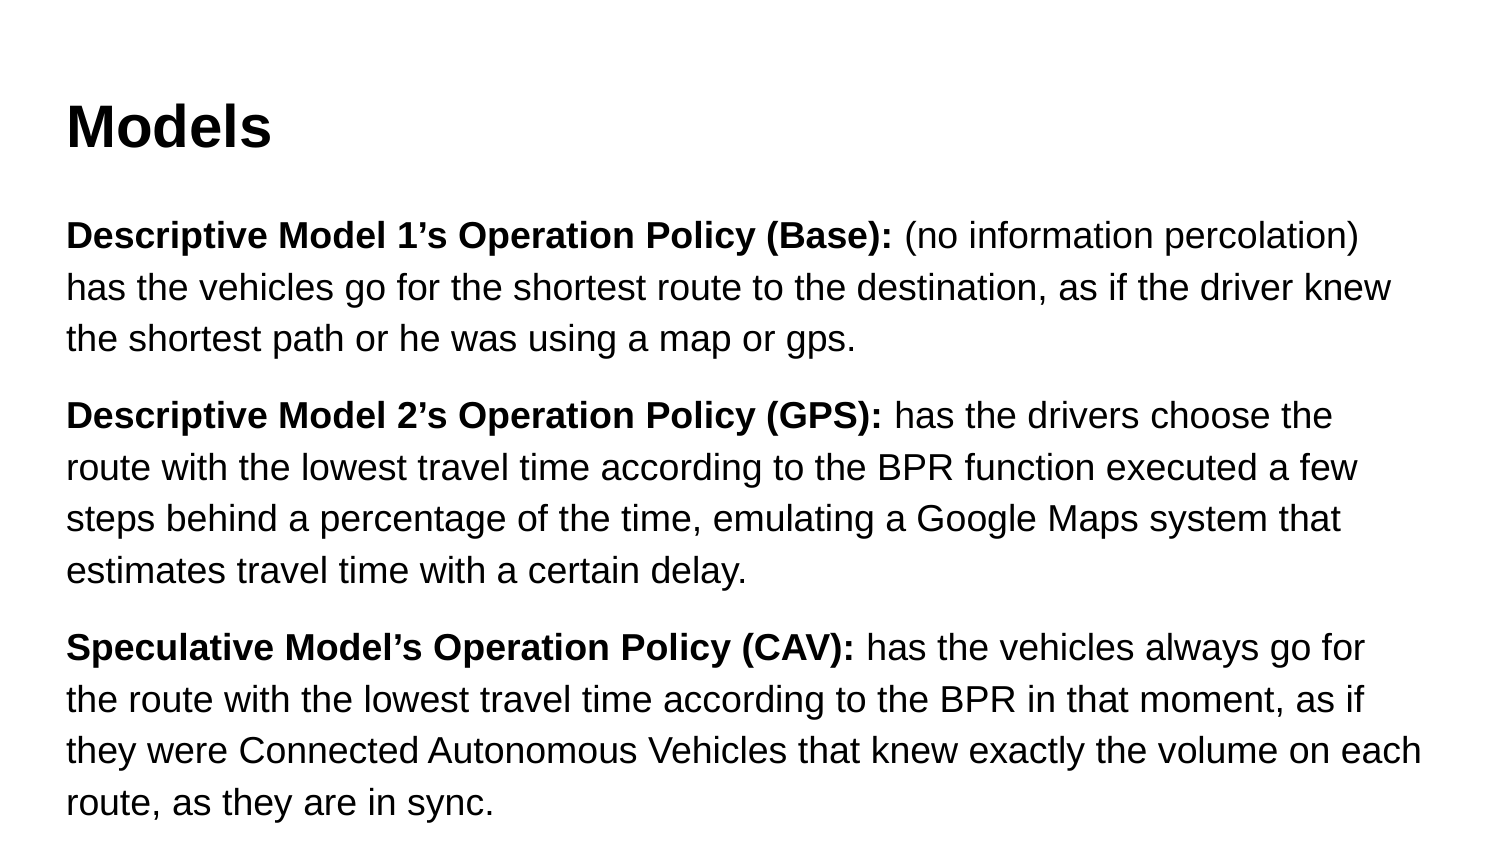

# Models
Descriptive Model 1’s Operation Policy (Base): (no information percolation) has the vehicles go for the shortest route to the destination, as if the driver knew the shortest path or he was using a map or gps.
Descriptive Model 2’s Operation Policy (GPS): has the drivers choose the route with the lowest travel time according to the BPR function executed a few steps behind a percentage of the time, emulating a Google Maps system that estimates travel time with a certain delay.
Speculative Model’s Operation Policy (CAV): has the vehicles always go for the route with the lowest travel time according to the BPR in that moment, as if they were Connected Autonomous Vehicles that knew exactly the volume on each route, as they are in sync.